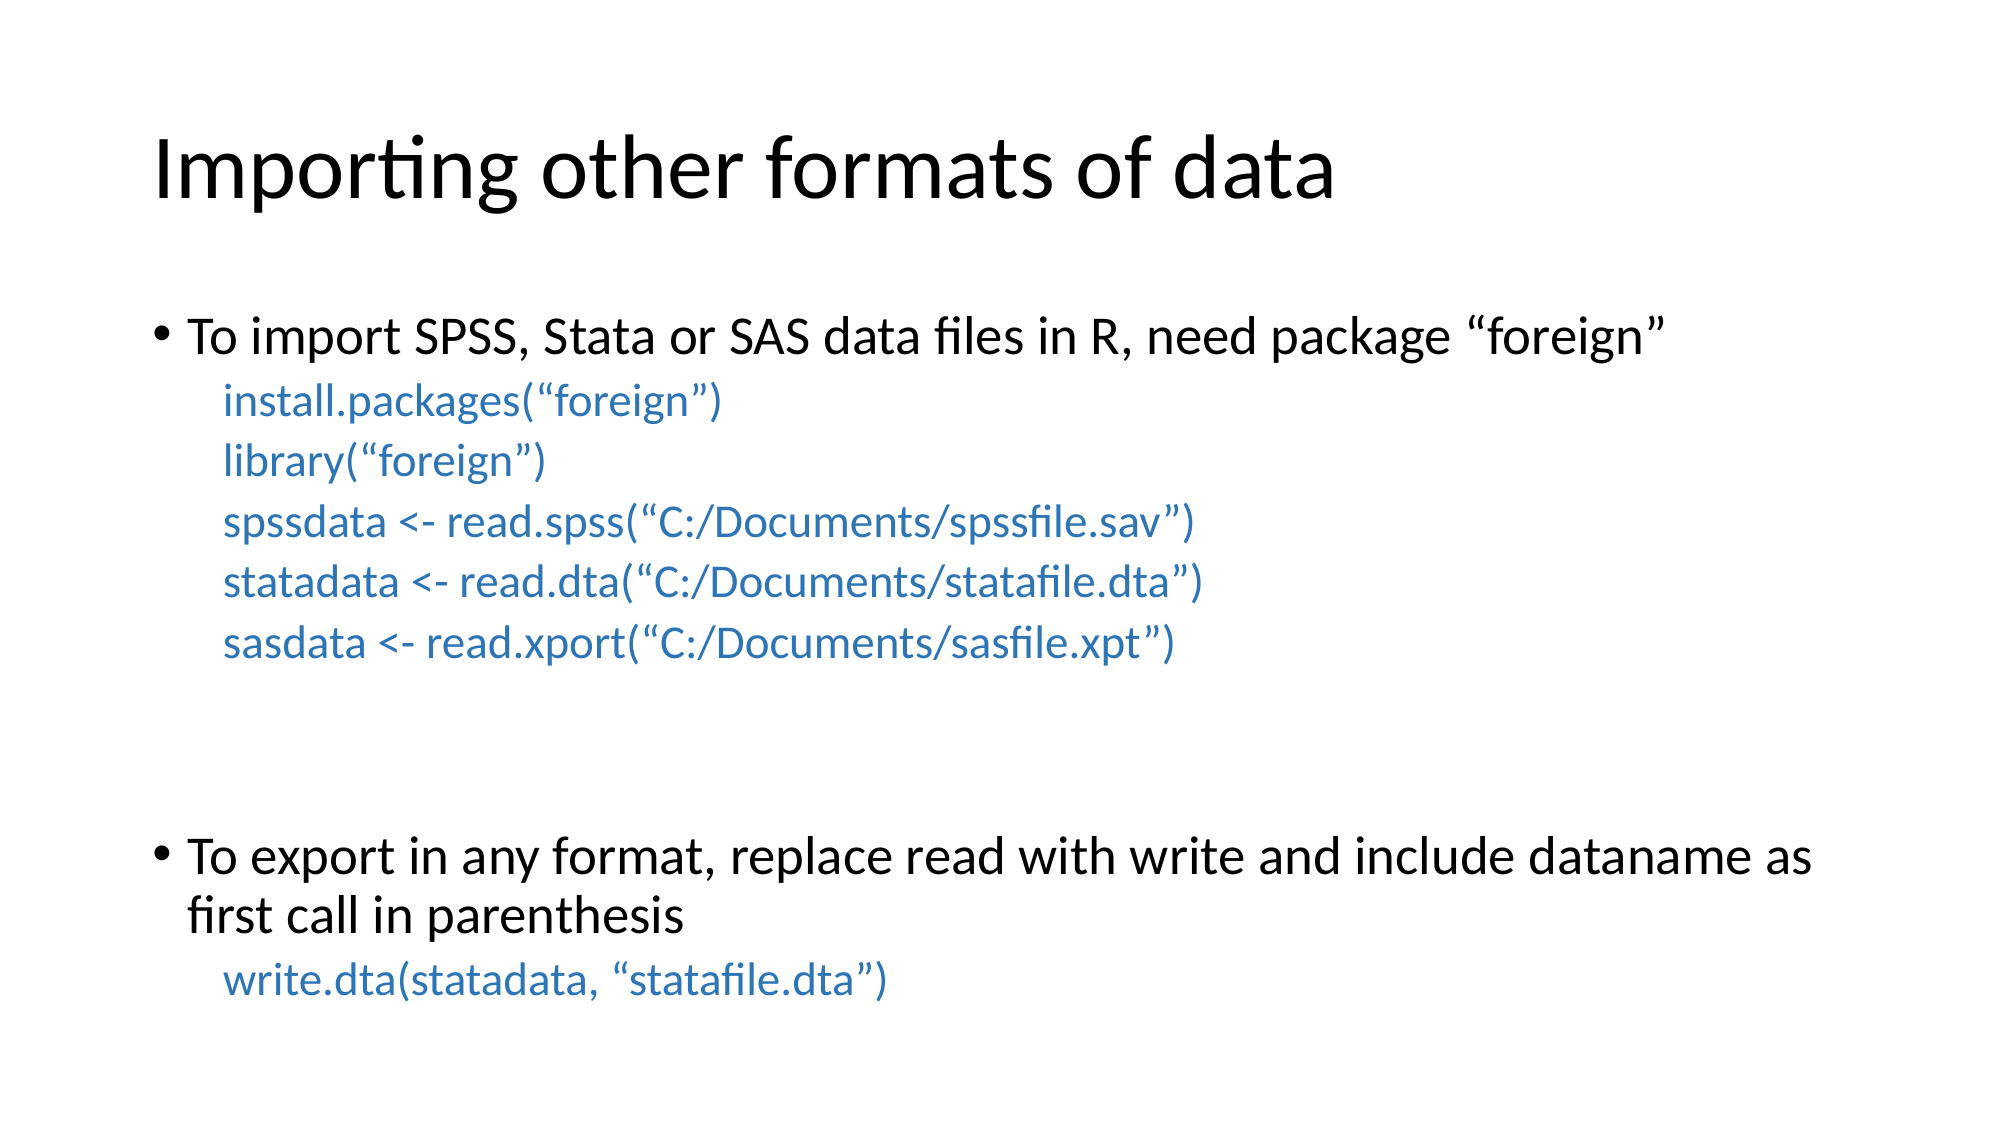

# Importing other formats of data
To import SPSS, Stata or SAS data files in R, need package “foreign”
install.packages(“foreign”)
library(“foreign”)
spssdata <- read.spss(“C:/Documents/spssfile.sav”)
statadata <- read.dta(“C:/Documents/statafile.dta”)
sasdata <- read.xport(“C:/Documents/sasfile.xpt”)

To export in any format, replace read with write and include dataname as first call in parenthesis
write.dta(statadata, “statafile.dta”)